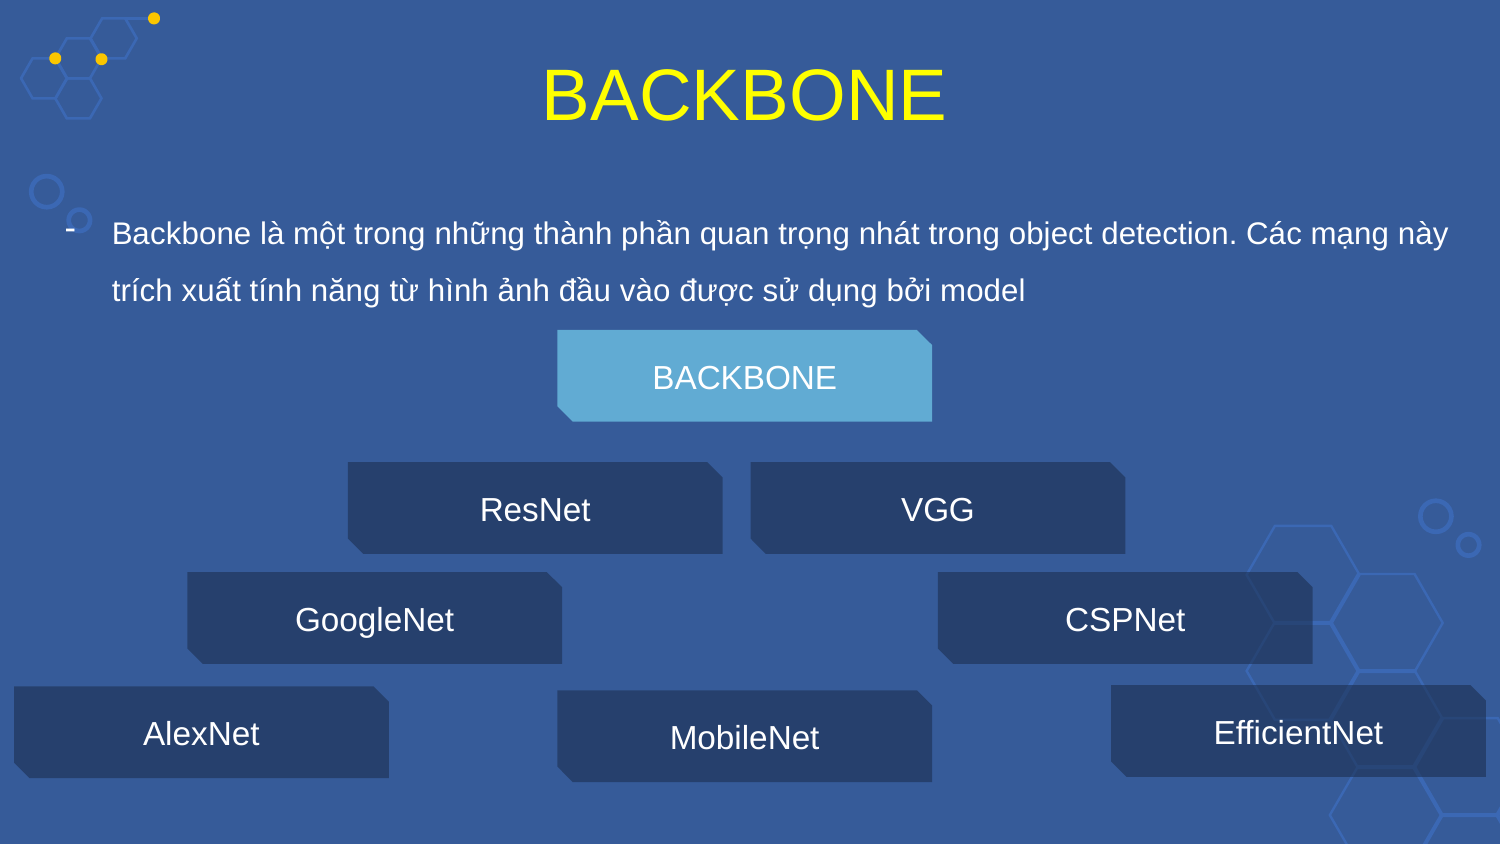

BACKBONE
Backbone là một trong những thành phần quan trọng nhát trong object detection. Các mạng này trích xuất tính năng từ hình ảnh đầu vào được sử dụng bởi model
BACKBONE
ResNet
VGG
GoogleNet
CSPNet
EfficientNet
AlexNet
MobileNet